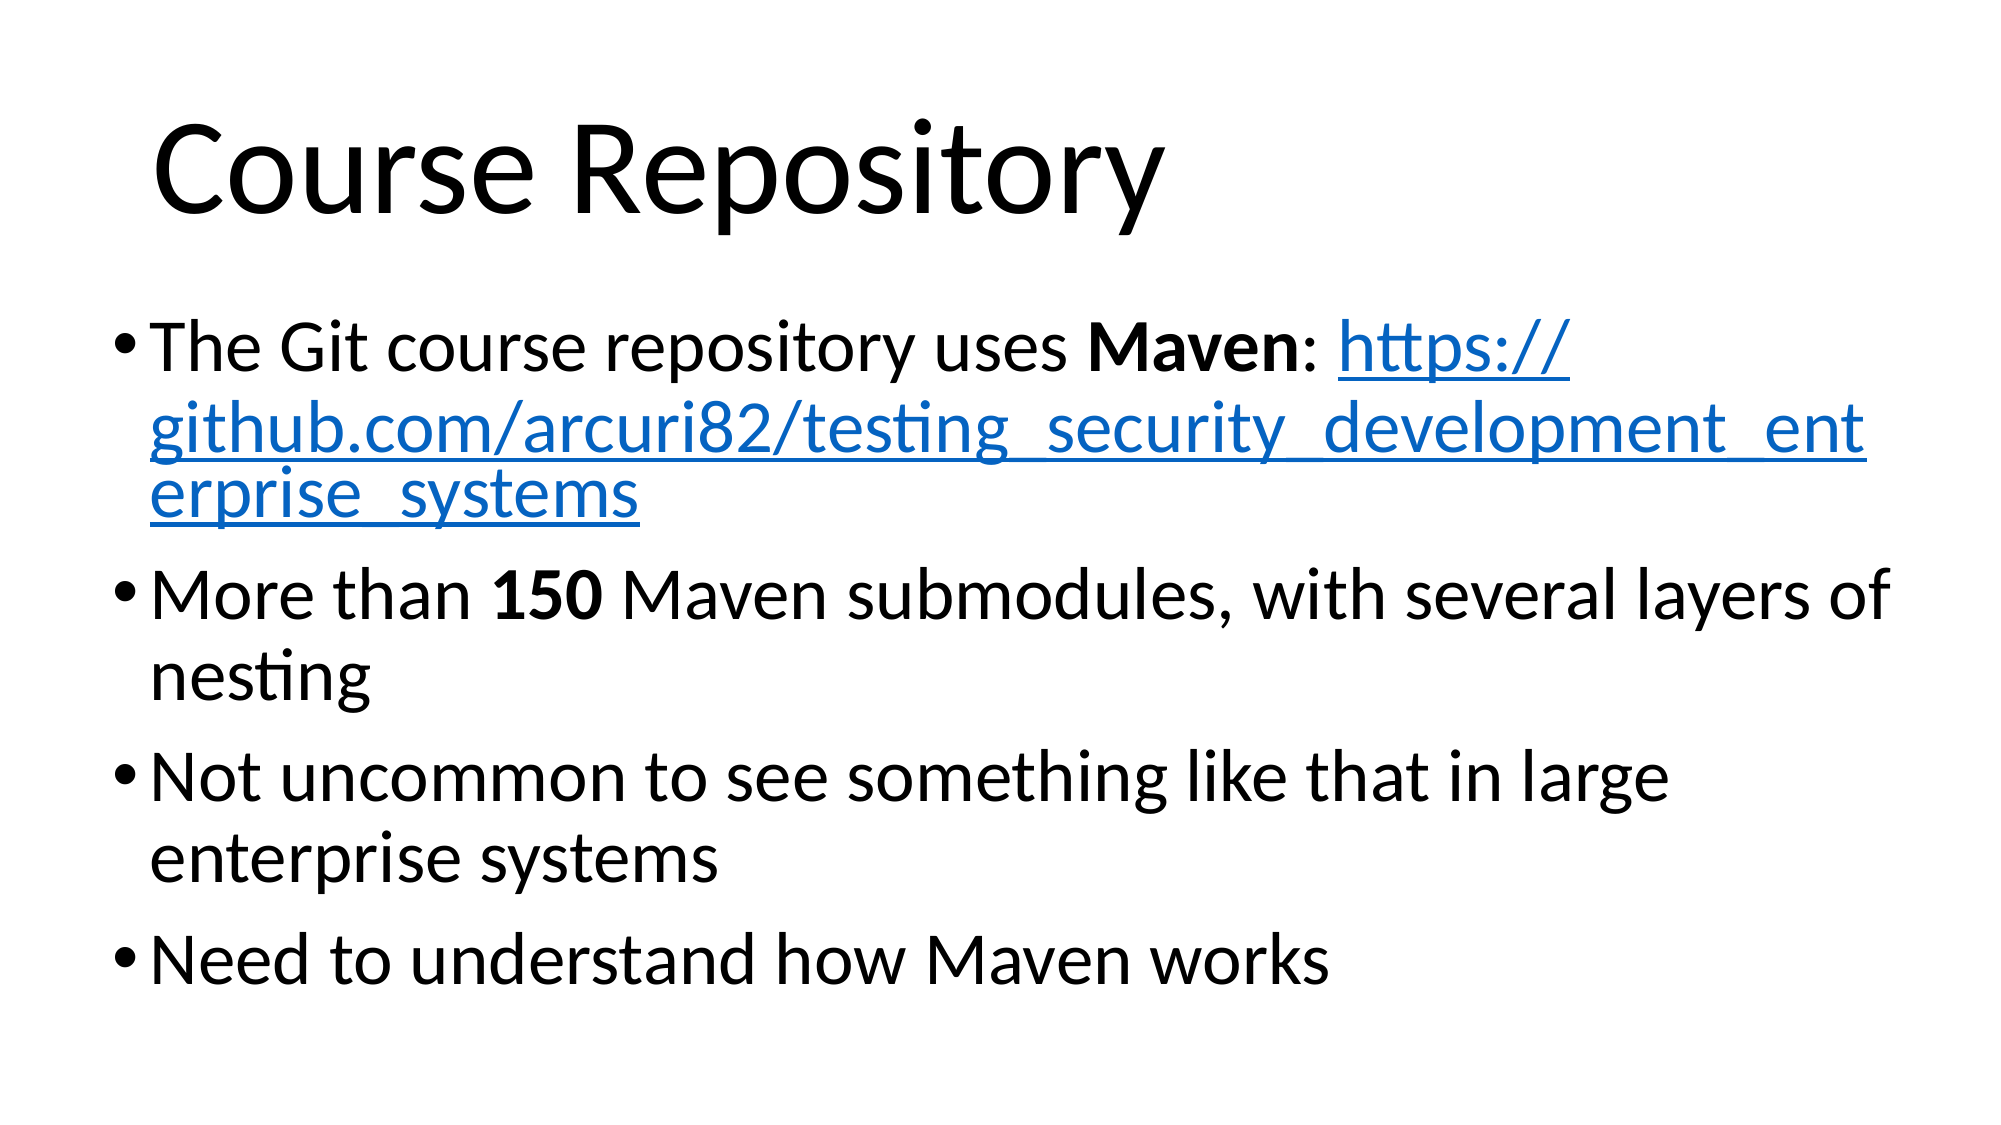

# Course Repository
The Git course repository uses Maven: https://github.com/arcuri82/testing_security_development_enterprise_systems
More than 150 Maven submodules, with several layers of nesting
Not uncommon to see something like that in large enterprise systems
Need to understand how Maven works